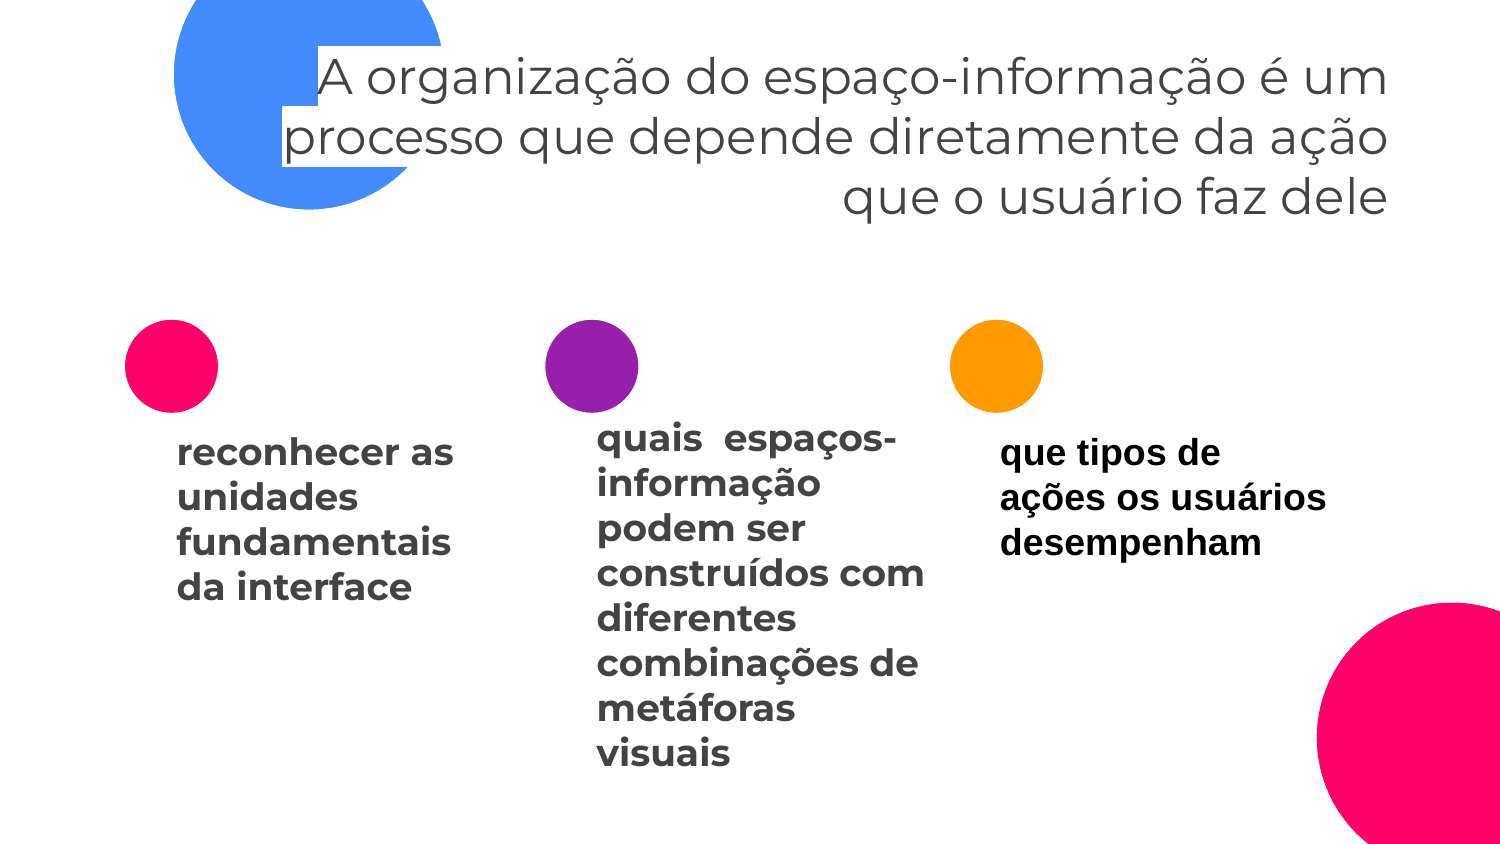

# A organização do espaço-informação é um processo que depende diretamente da ação que o usuário faz dele

quais  espaços-informação podem ser construídos com diferentes combinações de metáforas visuais
reconhecer as unidades fundamentais da interface

que tipos de ações os usuários desempenham